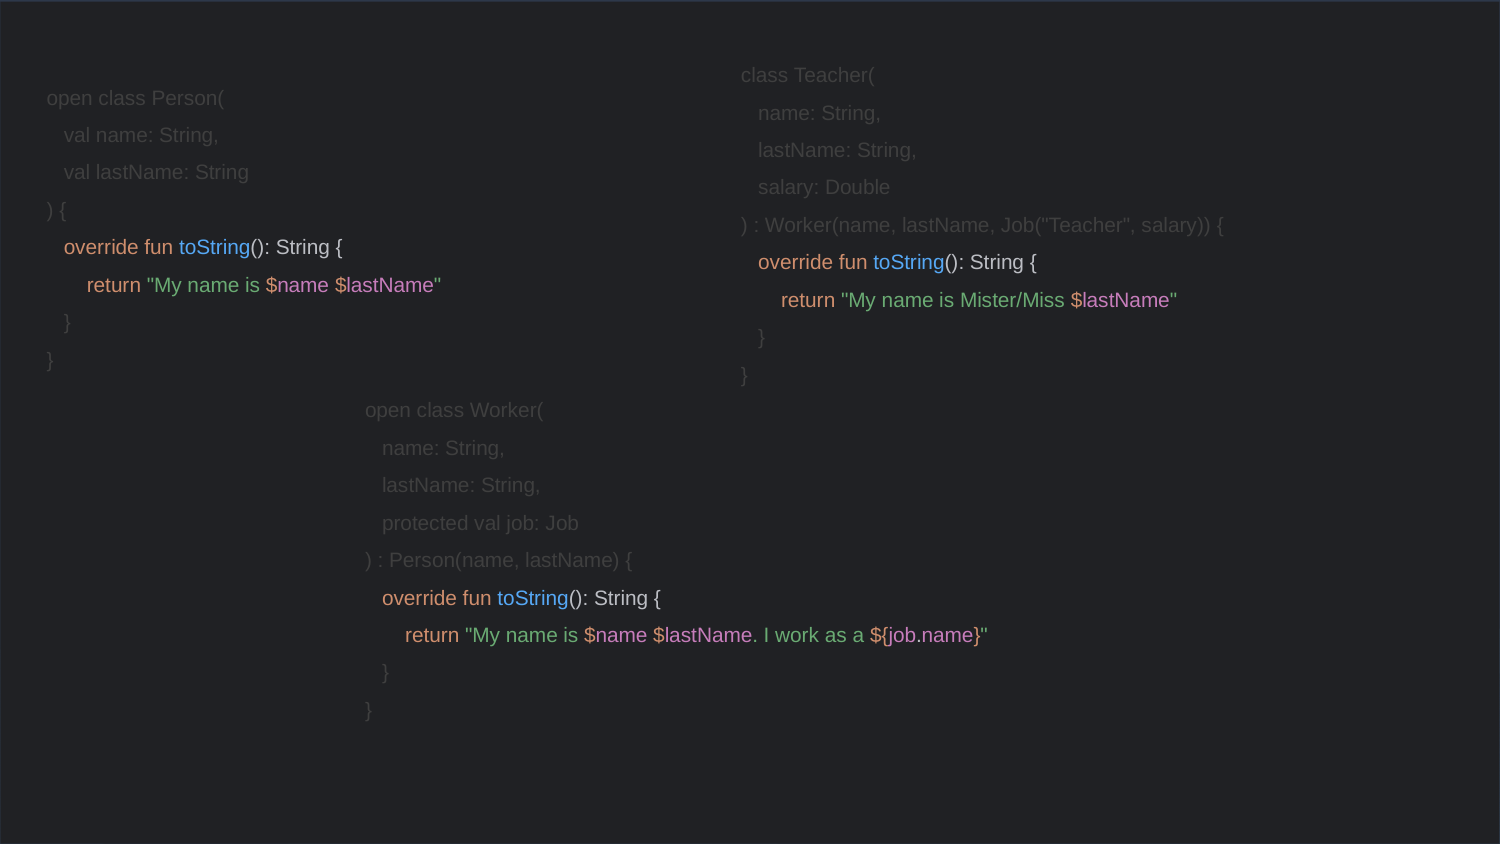

class Teacher(
   name: String,
   lastName: String,
   salary: Double
) : Worker(name, lastName, Job("Teacher", salary)) {
   override fun toString(): String {
       return "My name is Mister/Miss $lastName"
   }
}
open class Person(
   val name: String,
   val lastName: String
) {
   override fun toString(): String {
       return "My name is $name $lastName"
   }
}

open class Worker(
   name: String,
   lastName: String,
   protected val job: Job
) : Person(name, lastName) {
   override fun toString(): String {
       return "My name is $name $lastName. I work as a ${job.name}"
   }
}